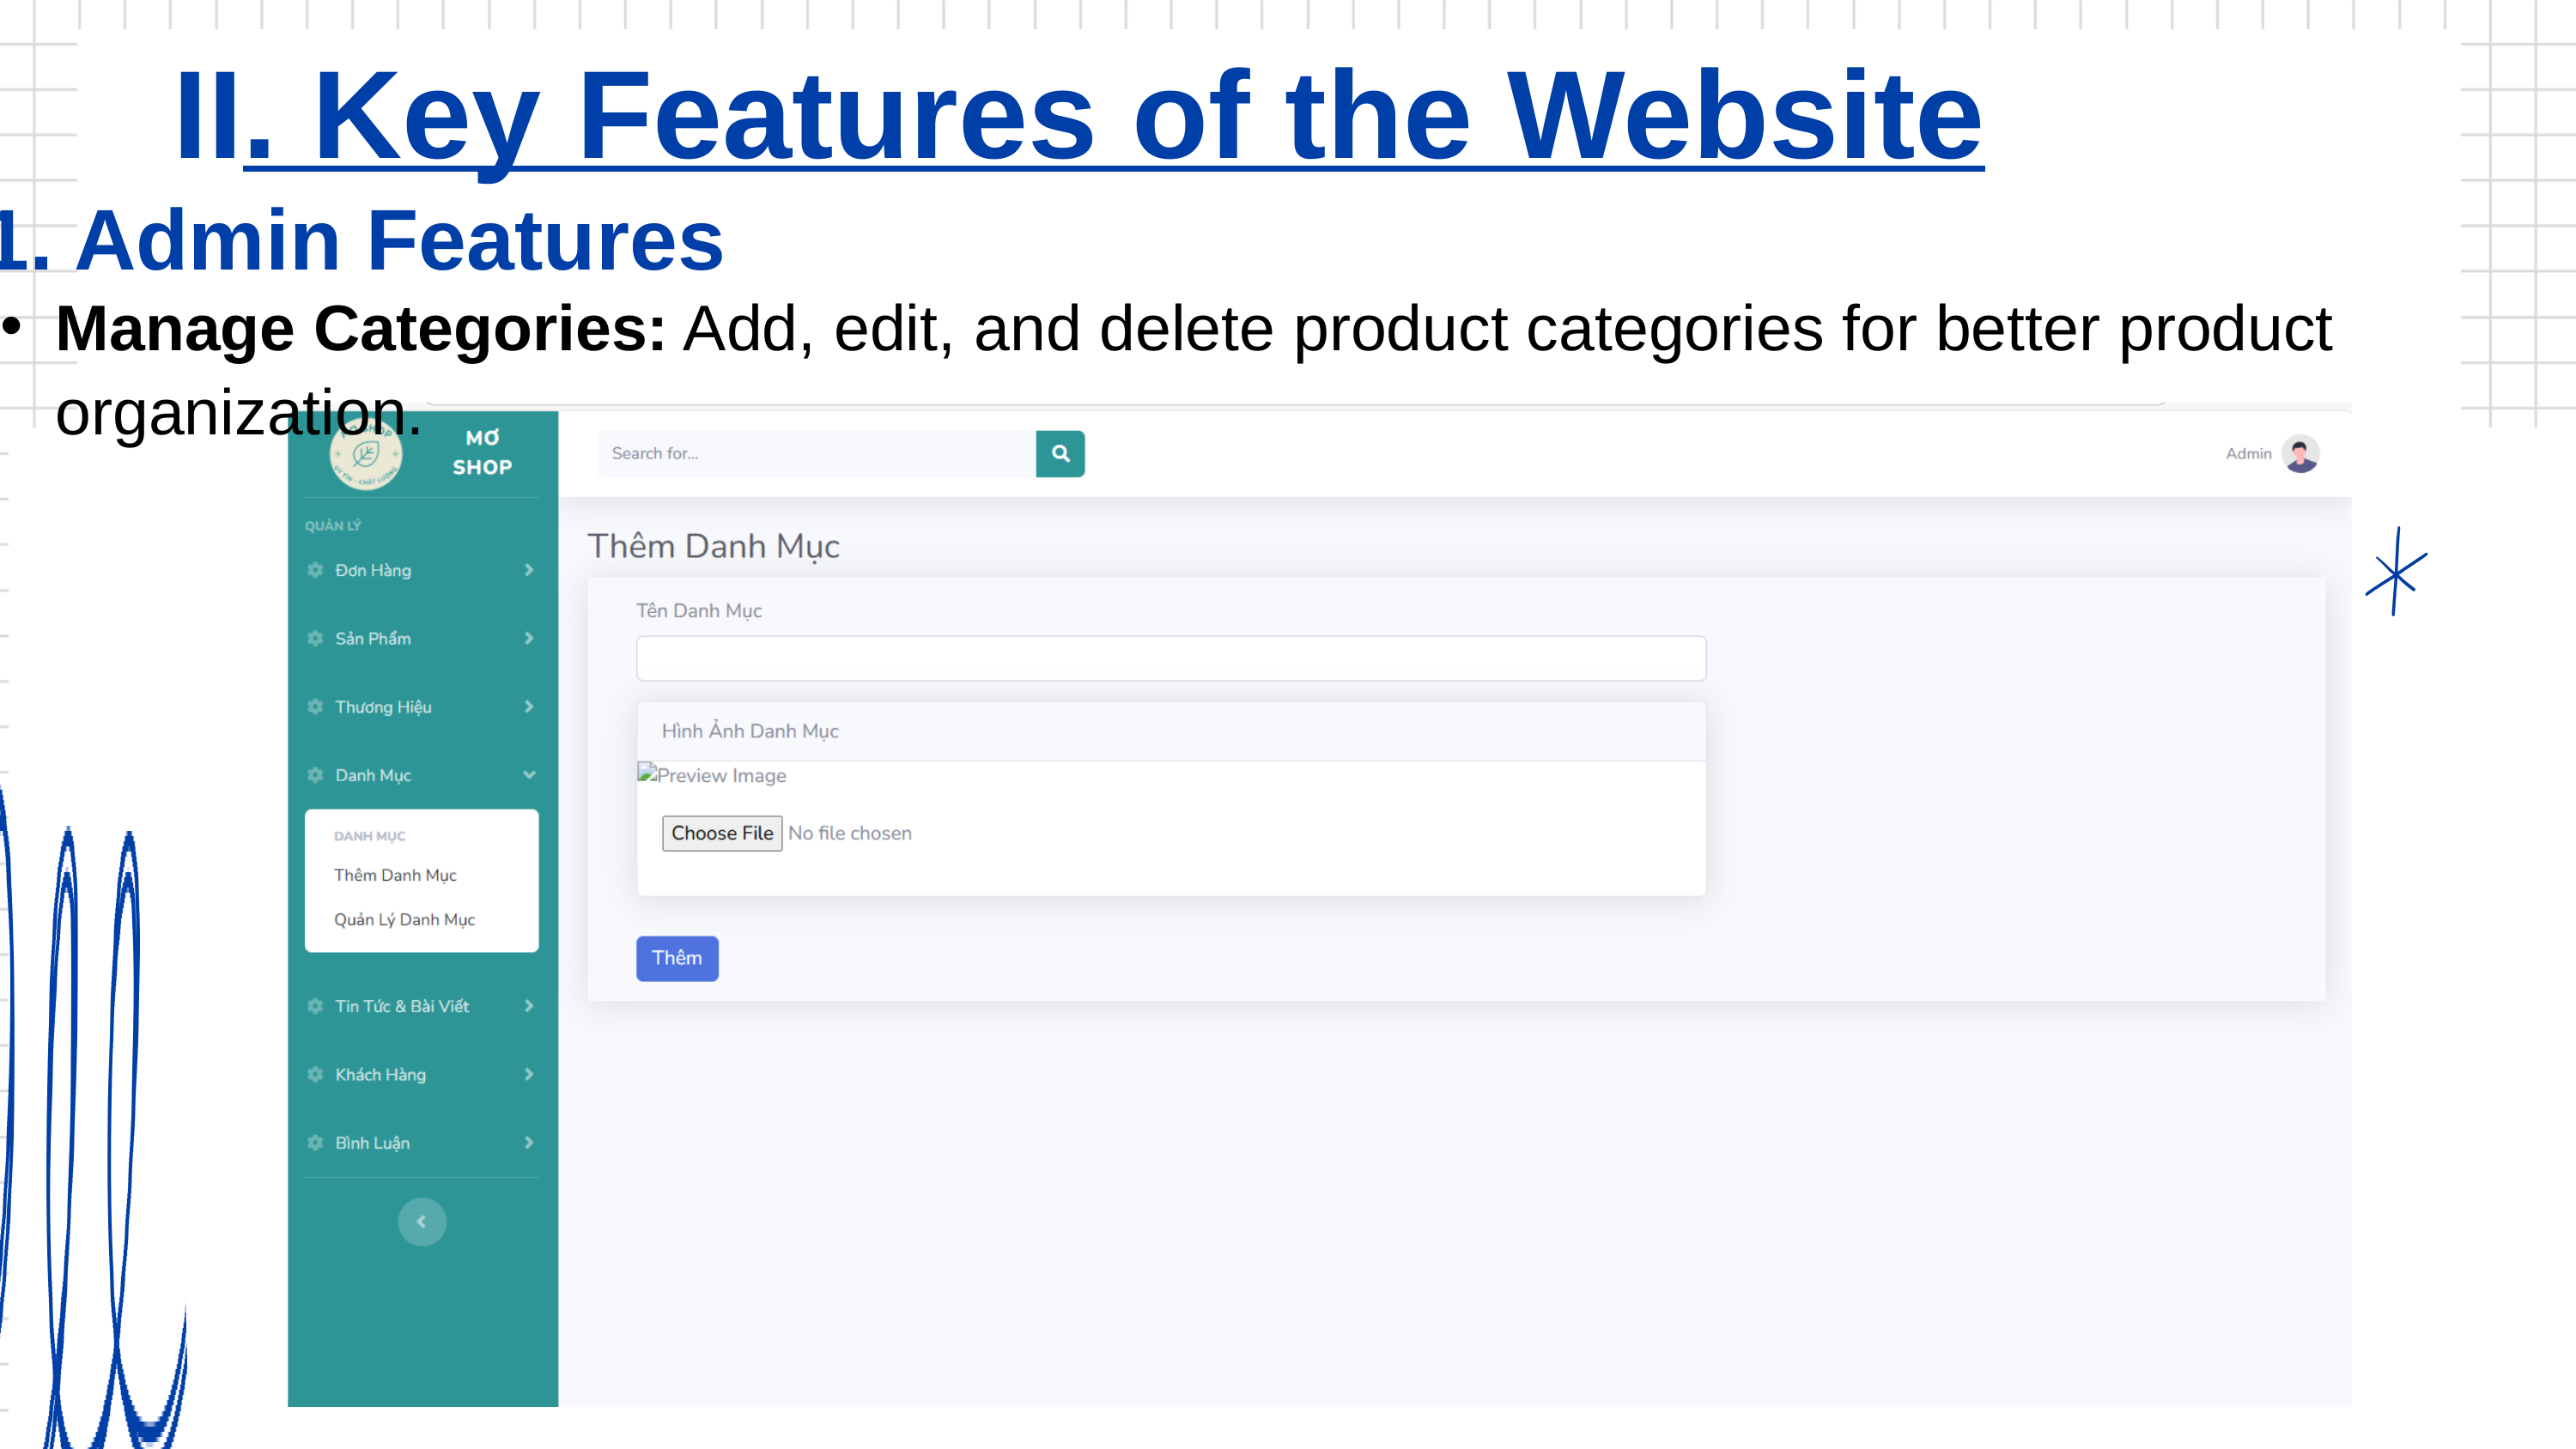

II. Key Features of the Website

1. Admin Features
Manage Categories: Add, edit, and delete product categories for better product organization.